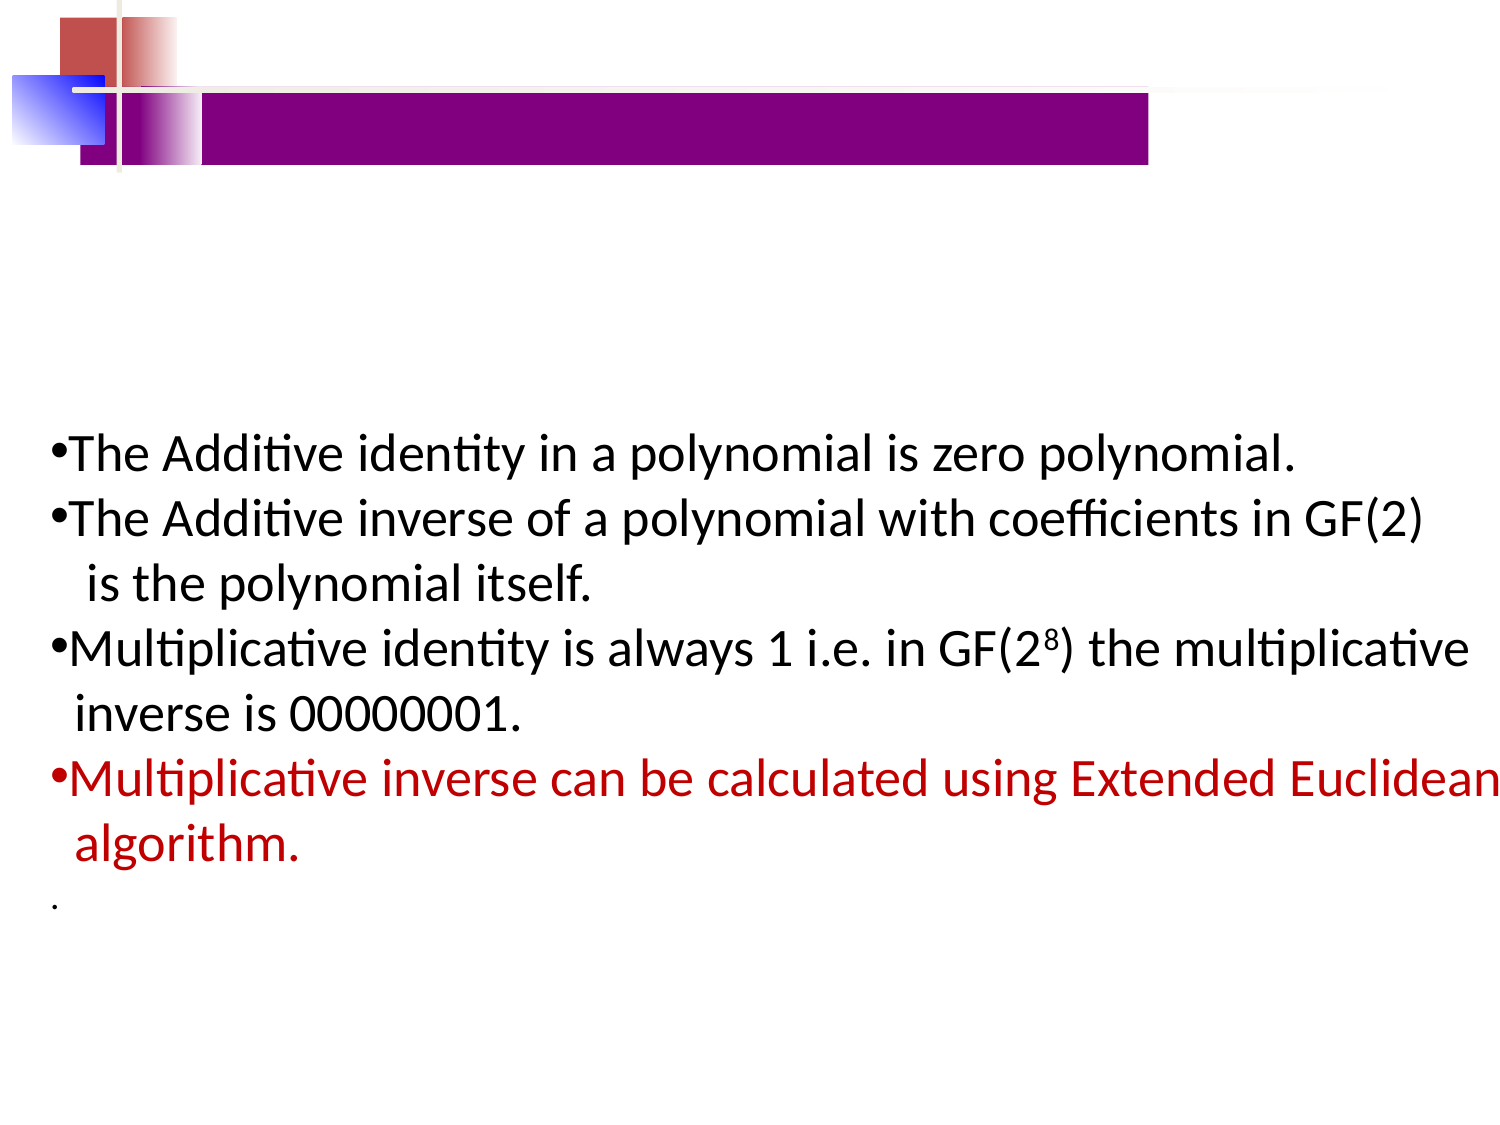

The Additive identity in a polynomial is zero polynomial.
The Additive inverse of a polynomial with coefficients in GF(2)
   is the polynomial itself.
Multiplicative identity is always 1 i.e. in GF(28) the multiplicative
  inverse is 00000001.
Multiplicative inverse can be calculated using Extended Euclidean
  algorithm.
.